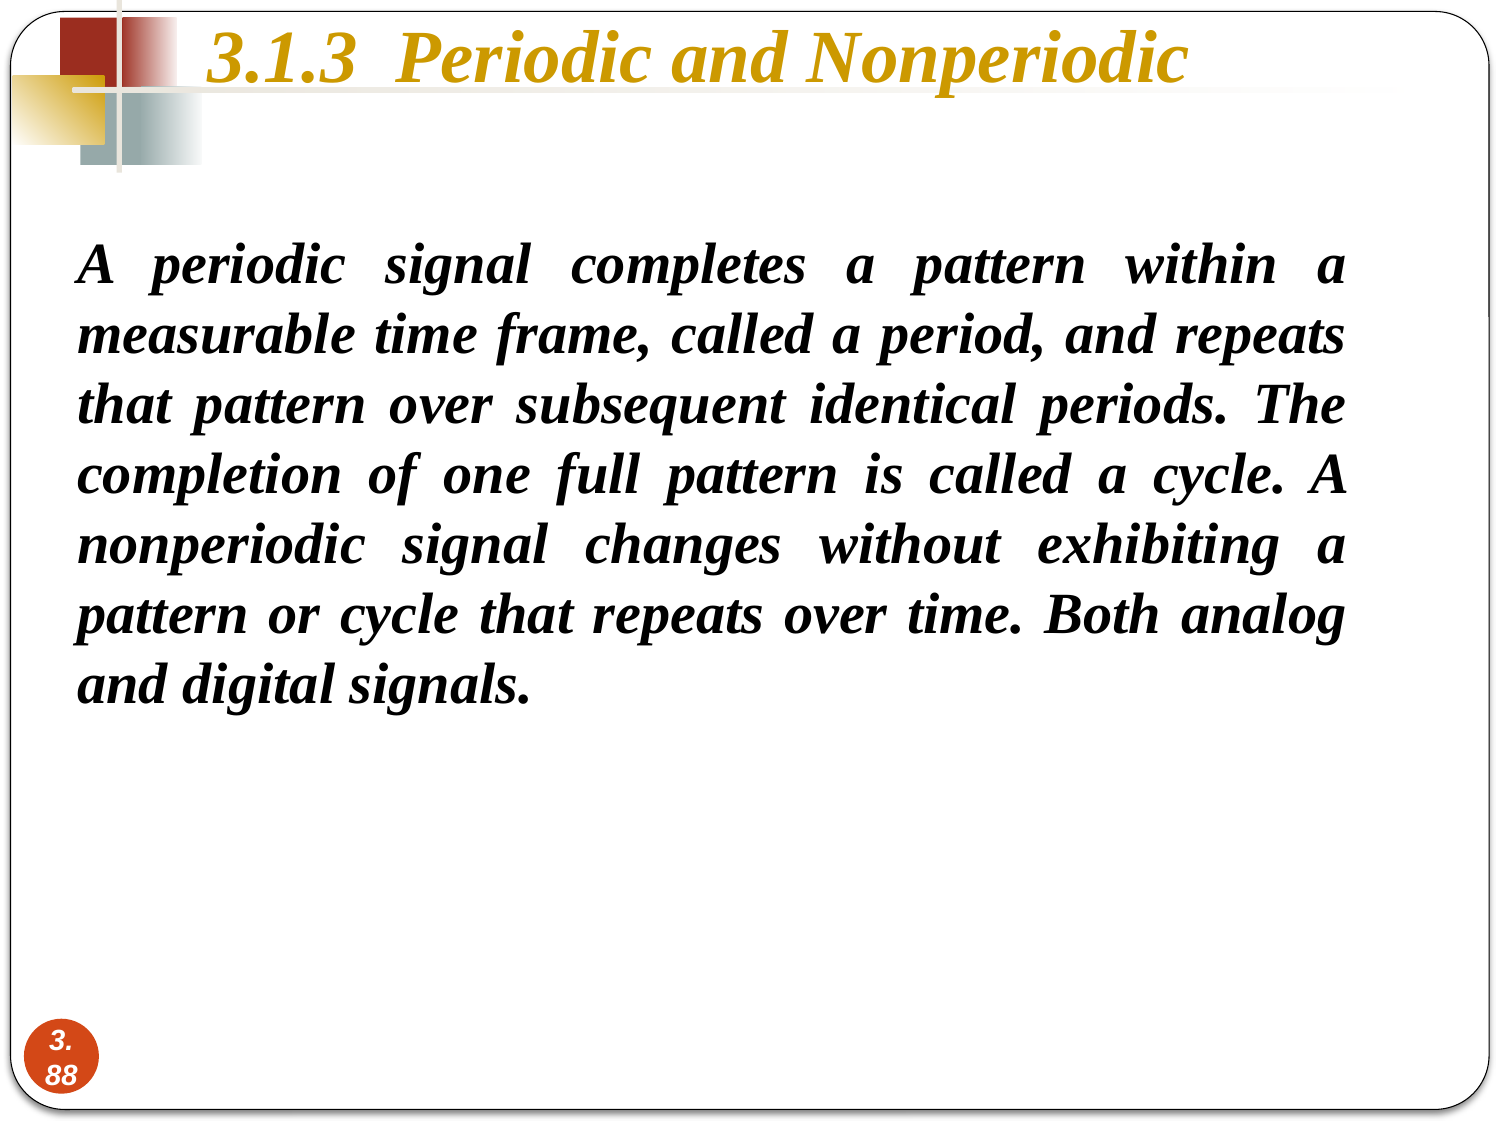

3.1.3  Periodic and Nonperiodic

A periodic signal completes a pattern within a measurable time frame, called a period, and repeats that pattern over subsequent identical periods. The completion of one full pattern is called a cycle. A nonperiodic signal changes without exhibiting a pattern or cycle that repeats over time. Both analog and digital signals.
3.88